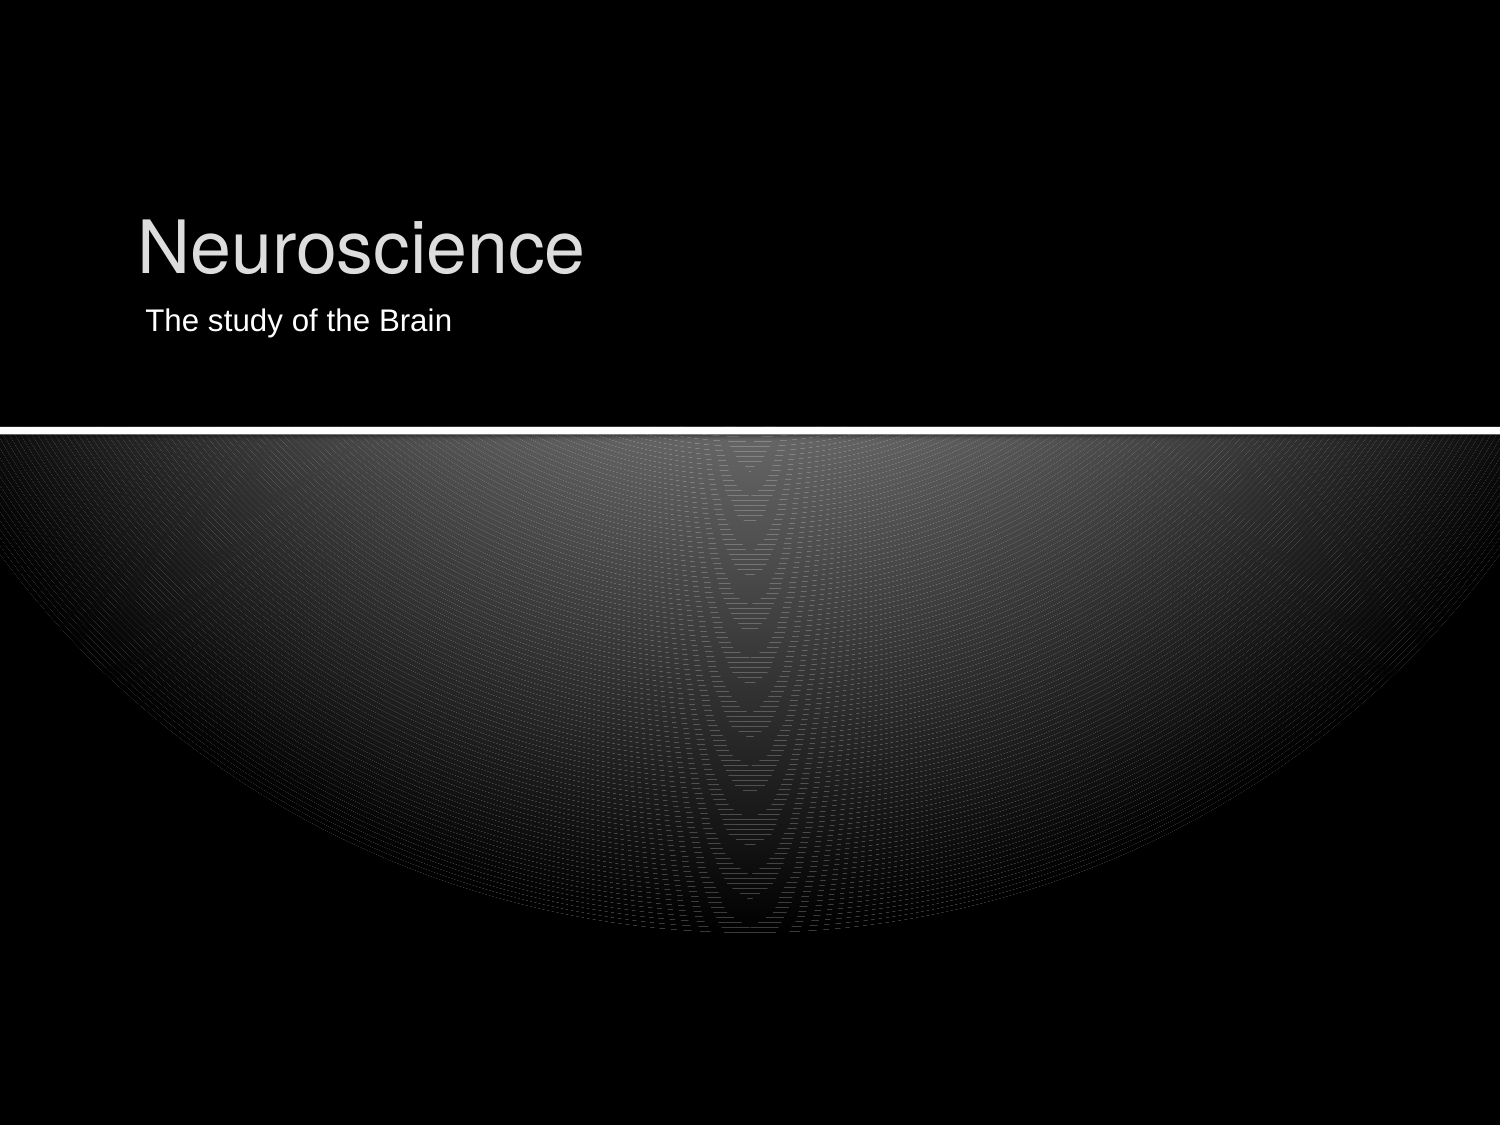

# Neuroscience
The study of the Brain